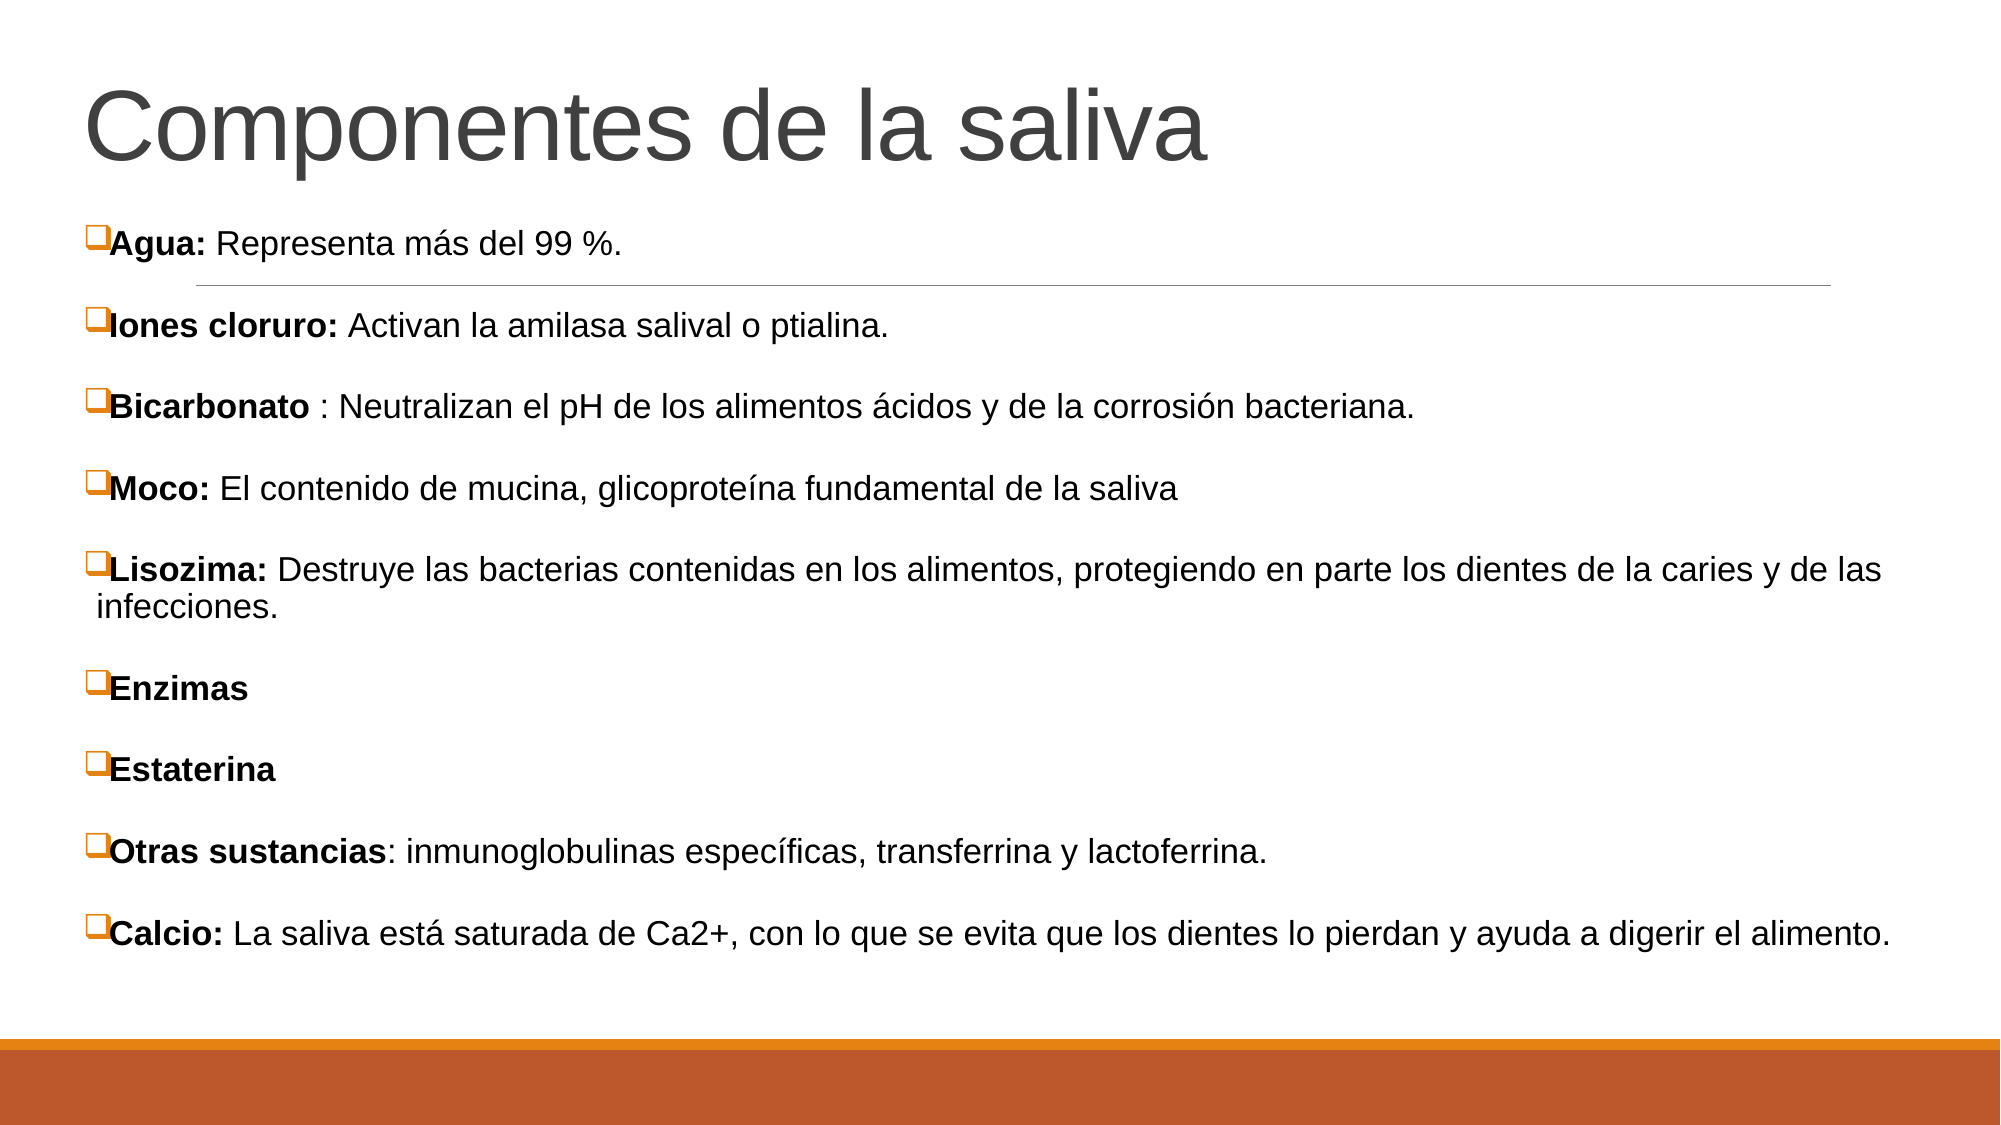

# Componentes de la saliva
Agua: Representa más del 99 %.

Iones cloruro: Activan la amilasa salival o ptialina.

Bicarbonato : Neutralizan el pH de los alimentos ácidos y de la corrosión bacteriana.

Moco: El contenido de mucina, glicoproteína fundamental de la saliva

Lisozima: Destruye las bacterias contenidas en los alimentos, protegiendo en parte los dientes de la caries y de las infecciones.

Enzimas

Estaterina

Otras sustancias: inmunoglobulinas específicas, transferrina y lactoferrina.

Calcio: La saliva está saturada de Ca2+, con lo que se evita que los dientes lo pierdan y ayuda a digerir el alimento.